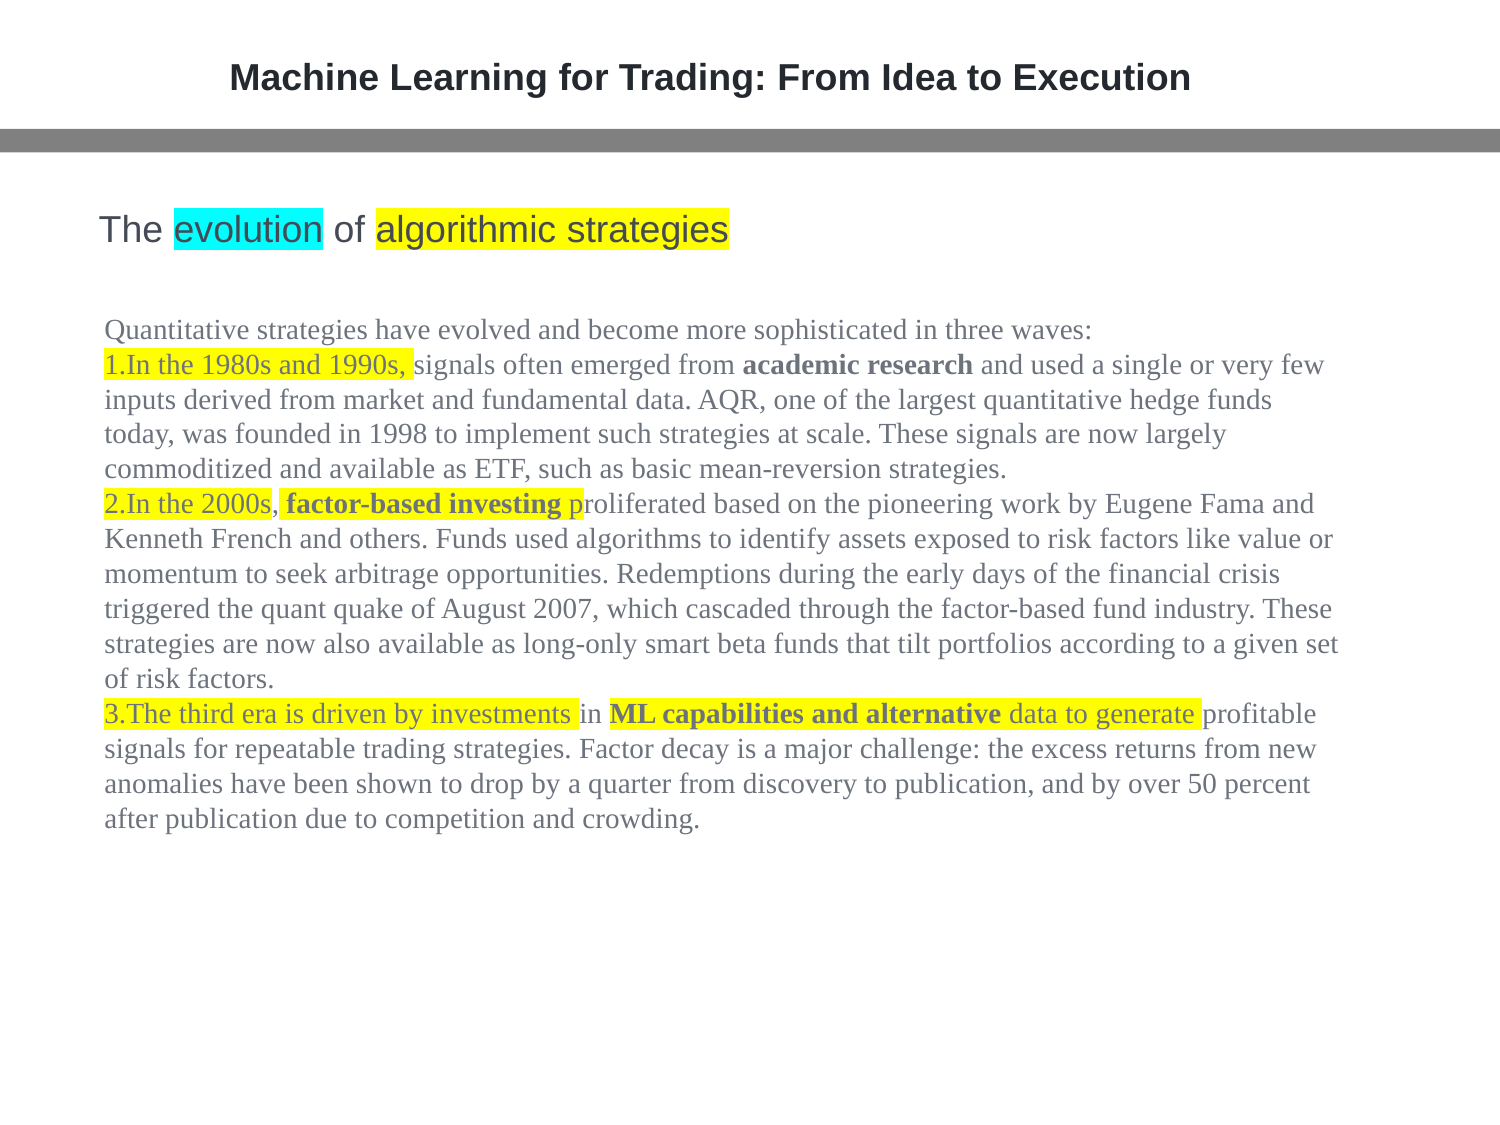

Machine Learning for Trading: From Idea to Execution

The evolution of algorithmic strategies
Quantitative strategies have evolved and become more sophisticated in three waves:
In the 1980s and 1990s, signals often emerged from academic research and used a single or very few inputs derived from market and fundamental data. AQR, one of the largest quantitative hedge funds today, was founded in 1998 to implement such strategies at scale. These signals are now largely commoditized and available as ETF, such as basic mean-reversion strategies.
In the 2000s, factor-based investing proliferated based on the pioneering work by Eugene Fama and Kenneth French and others. Funds used algorithms to identify assets exposed to risk factors like value or momentum to seek arbitrage opportunities. Redemptions during the early days of the financial crisis triggered the quant quake of August 2007, which cascaded through the factor-based fund industry. These strategies are now also available as long-only smart beta funds that tilt portfolios according to a given set of risk factors.
The third era is driven by investments in ML capabilities and alternative data to generate profitable signals for repeatable trading strategies. Factor decay is a major challenge: the excess returns from new anomalies have been shown to drop by a quarter from discovery to publication, and by over 50 percent after publication due to competition and crowding.